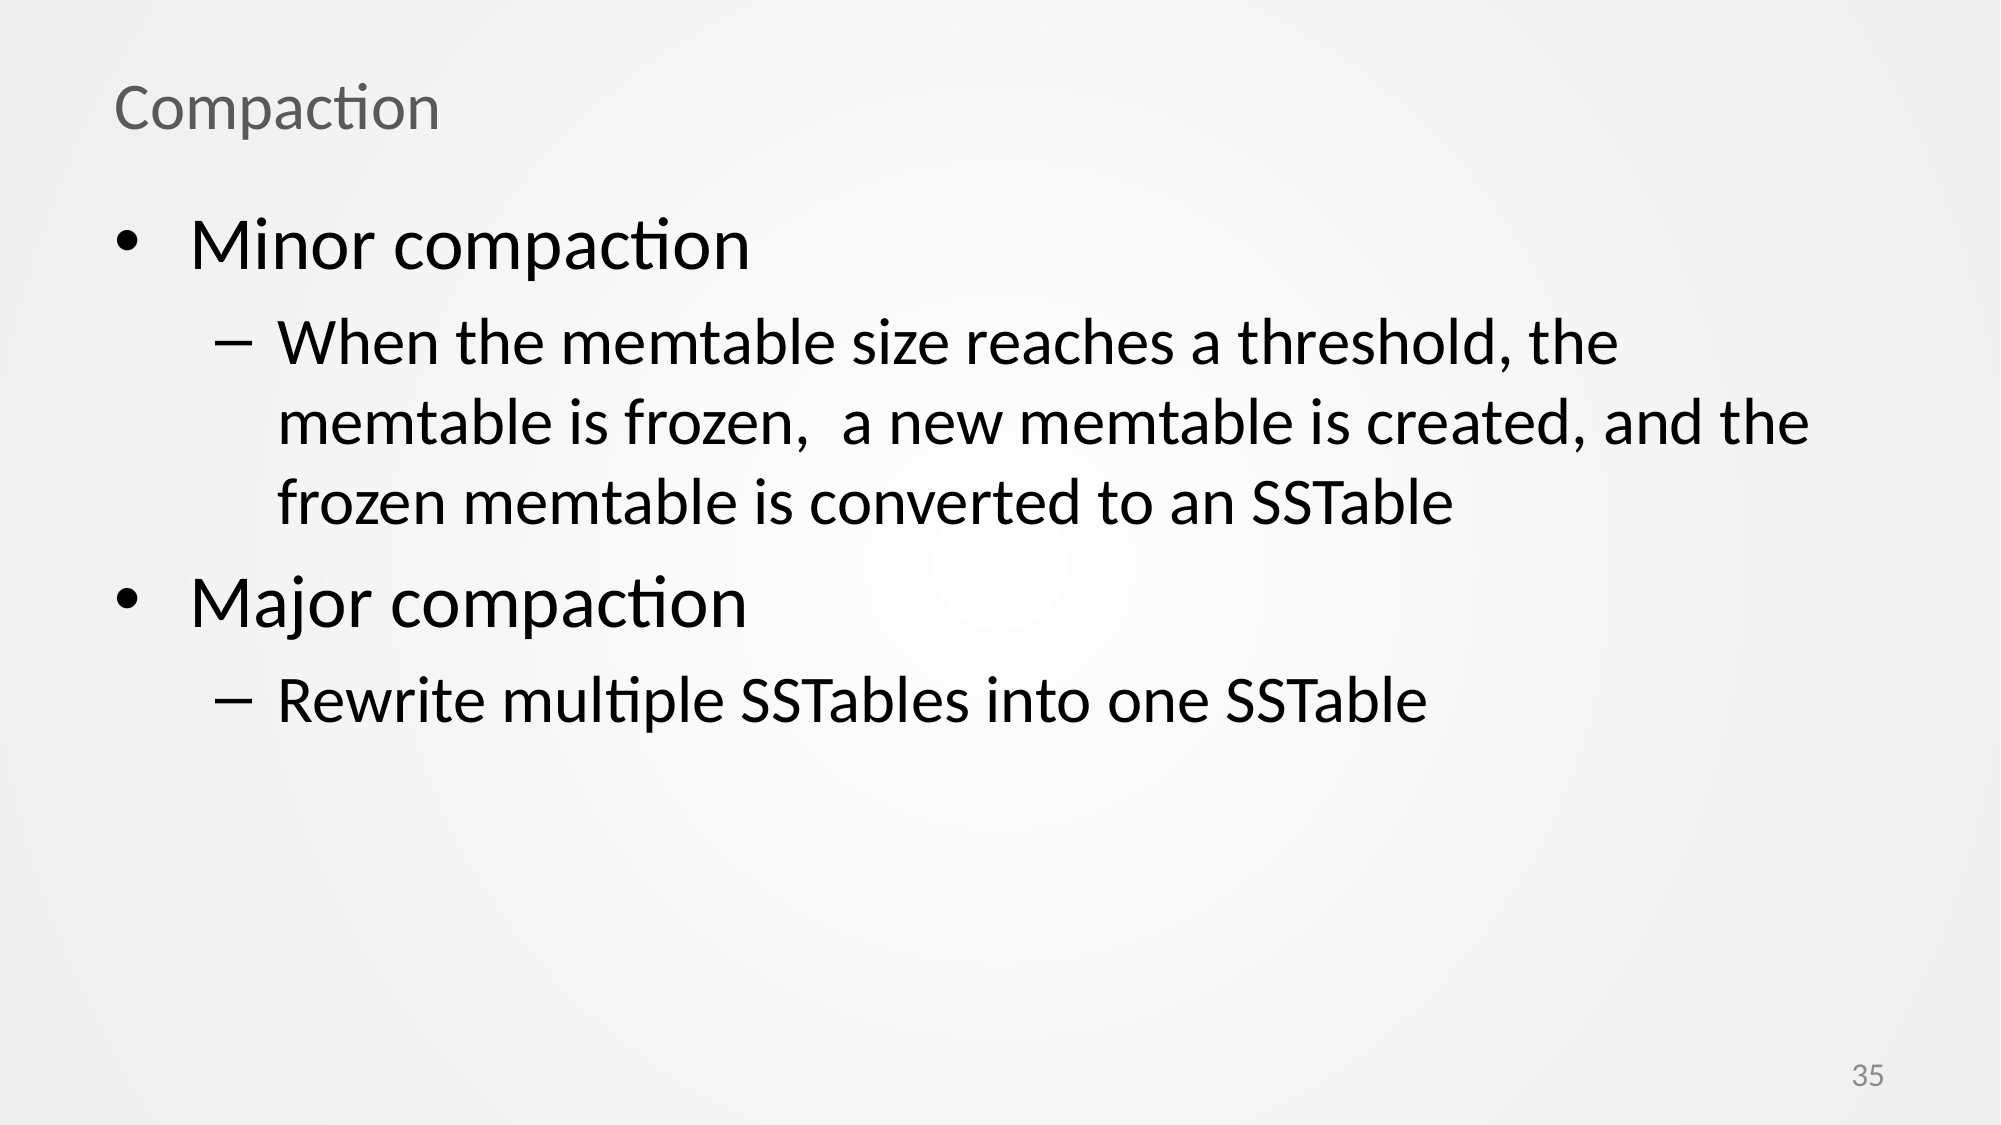

# Compaction
Minor compaction
When the memtable size reaches a threshold, the memtable is frozen,  a new memtable is created, and the frozen memtable is converted to an SSTable
Major compaction
Rewrite multiple SSTables into one SSTable
35